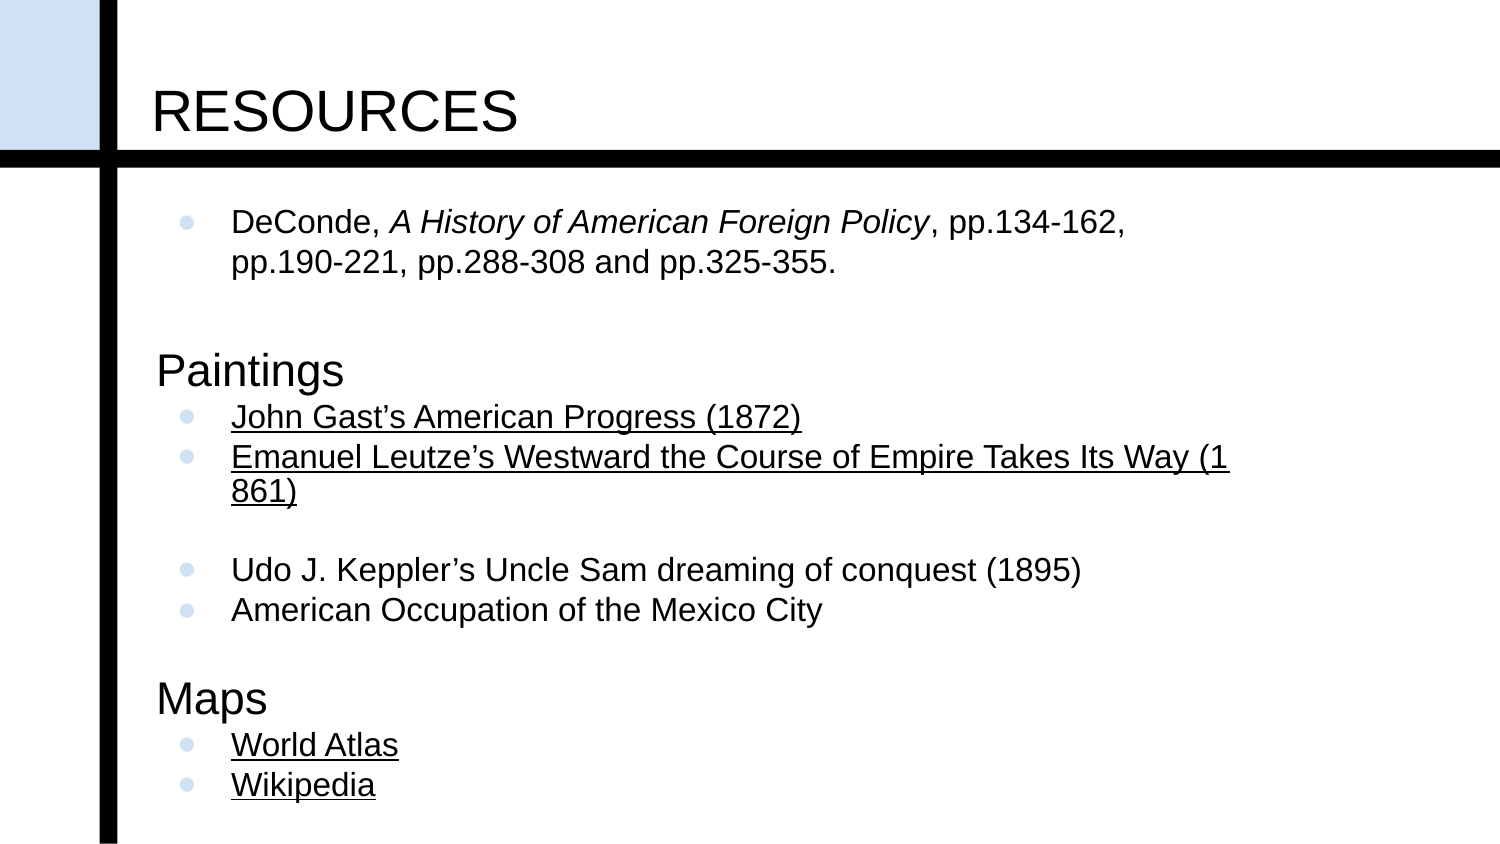

# RESOURCES
DeConde, A History of American Foreign Policy, pp.134-162, pp.190-221, pp.288-308 and pp.325-355.

Paintings
John Gast’s American Progress (1872)
Emanuel Leutze’s Westward the Course of Empire Takes Its Way (1861)
Udo J. Keppler’s Uncle Sam dreaming of conquest (1895)
American Occupation of the Mexico City

Maps
World Atlas
Wikipedia